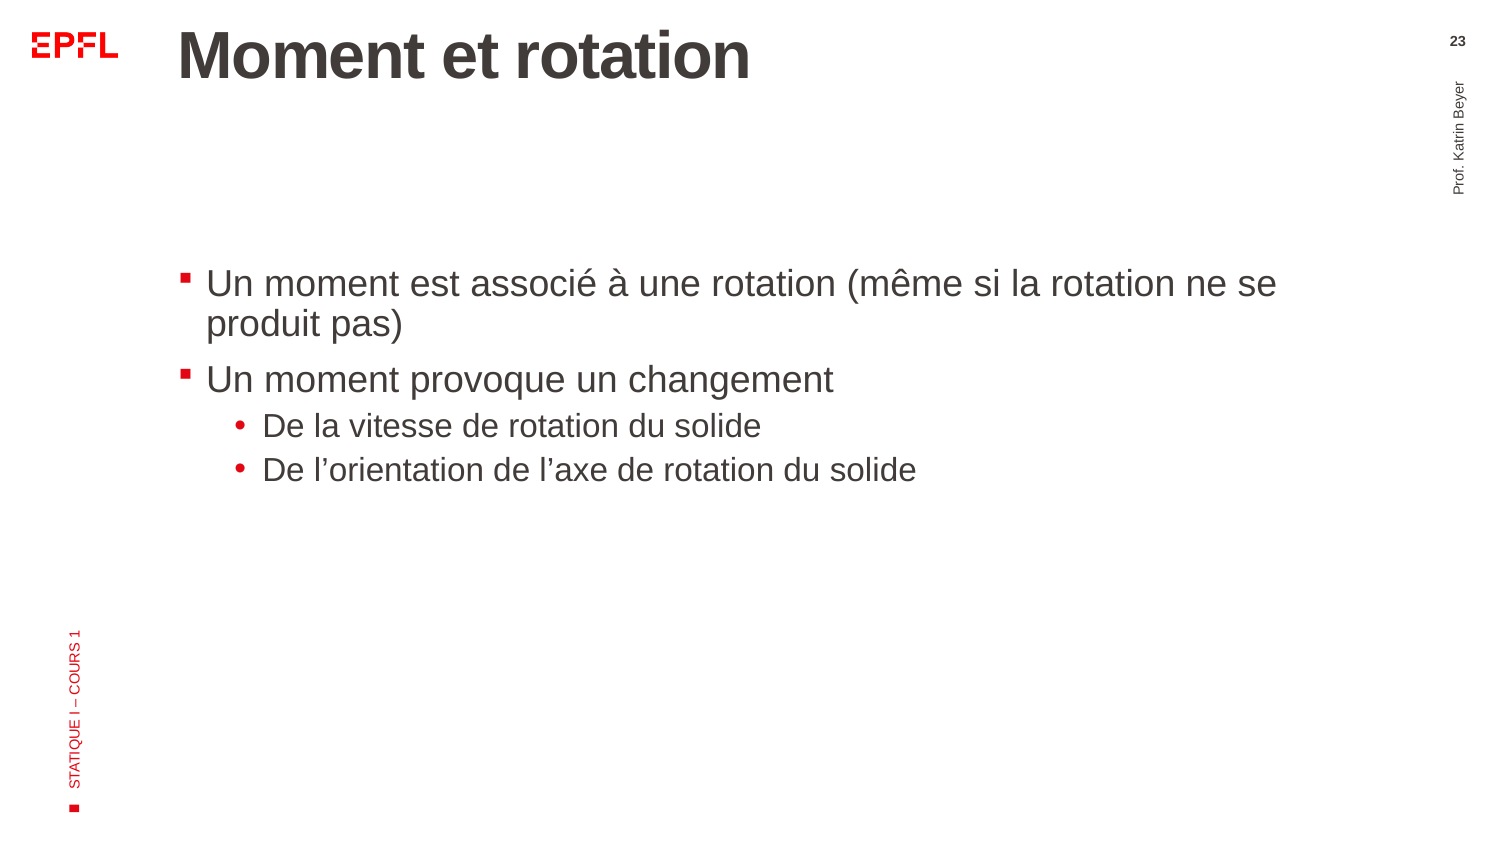

# Moment et rotation
23
Un moment est associé à une rotation (même si la rotation ne se produit pas)
Un moment provoque un changement
De la vitesse de rotation du solide
De l’orientation de l’axe de rotation du solide

Prof. Katrin Beyer
STATIQUE I – COURS 1